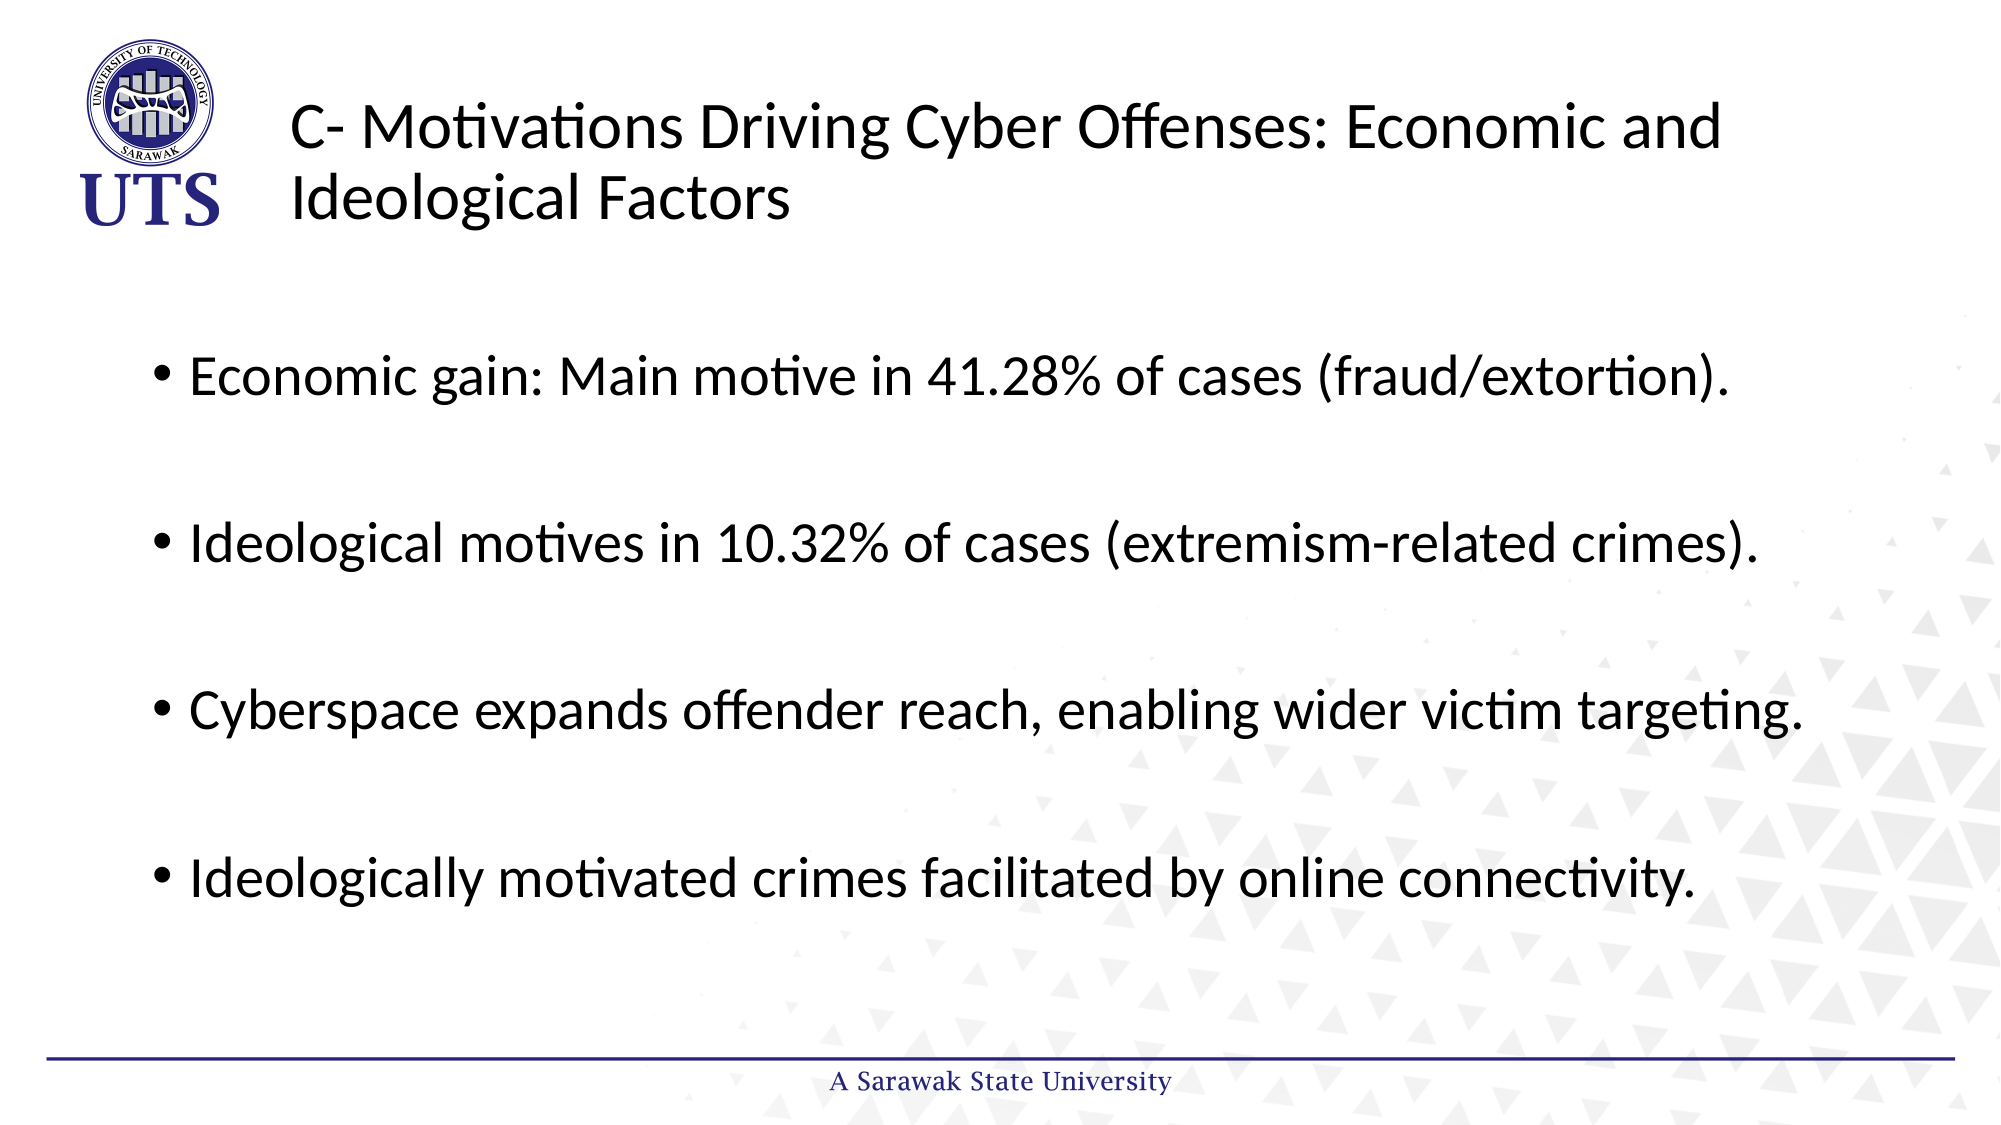

# C- Motivations Driving Cyber Offenses: Economic and Ideological Factors
Economic gain: Main motive in 41.28% of cases (fraud/extortion).

Ideological motives in 10.32% of cases (extremism-related crimes).

Cyberspace expands offender reach, enabling wider victim targeting.

Ideologically motivated crimes facilitated by online connectivity.